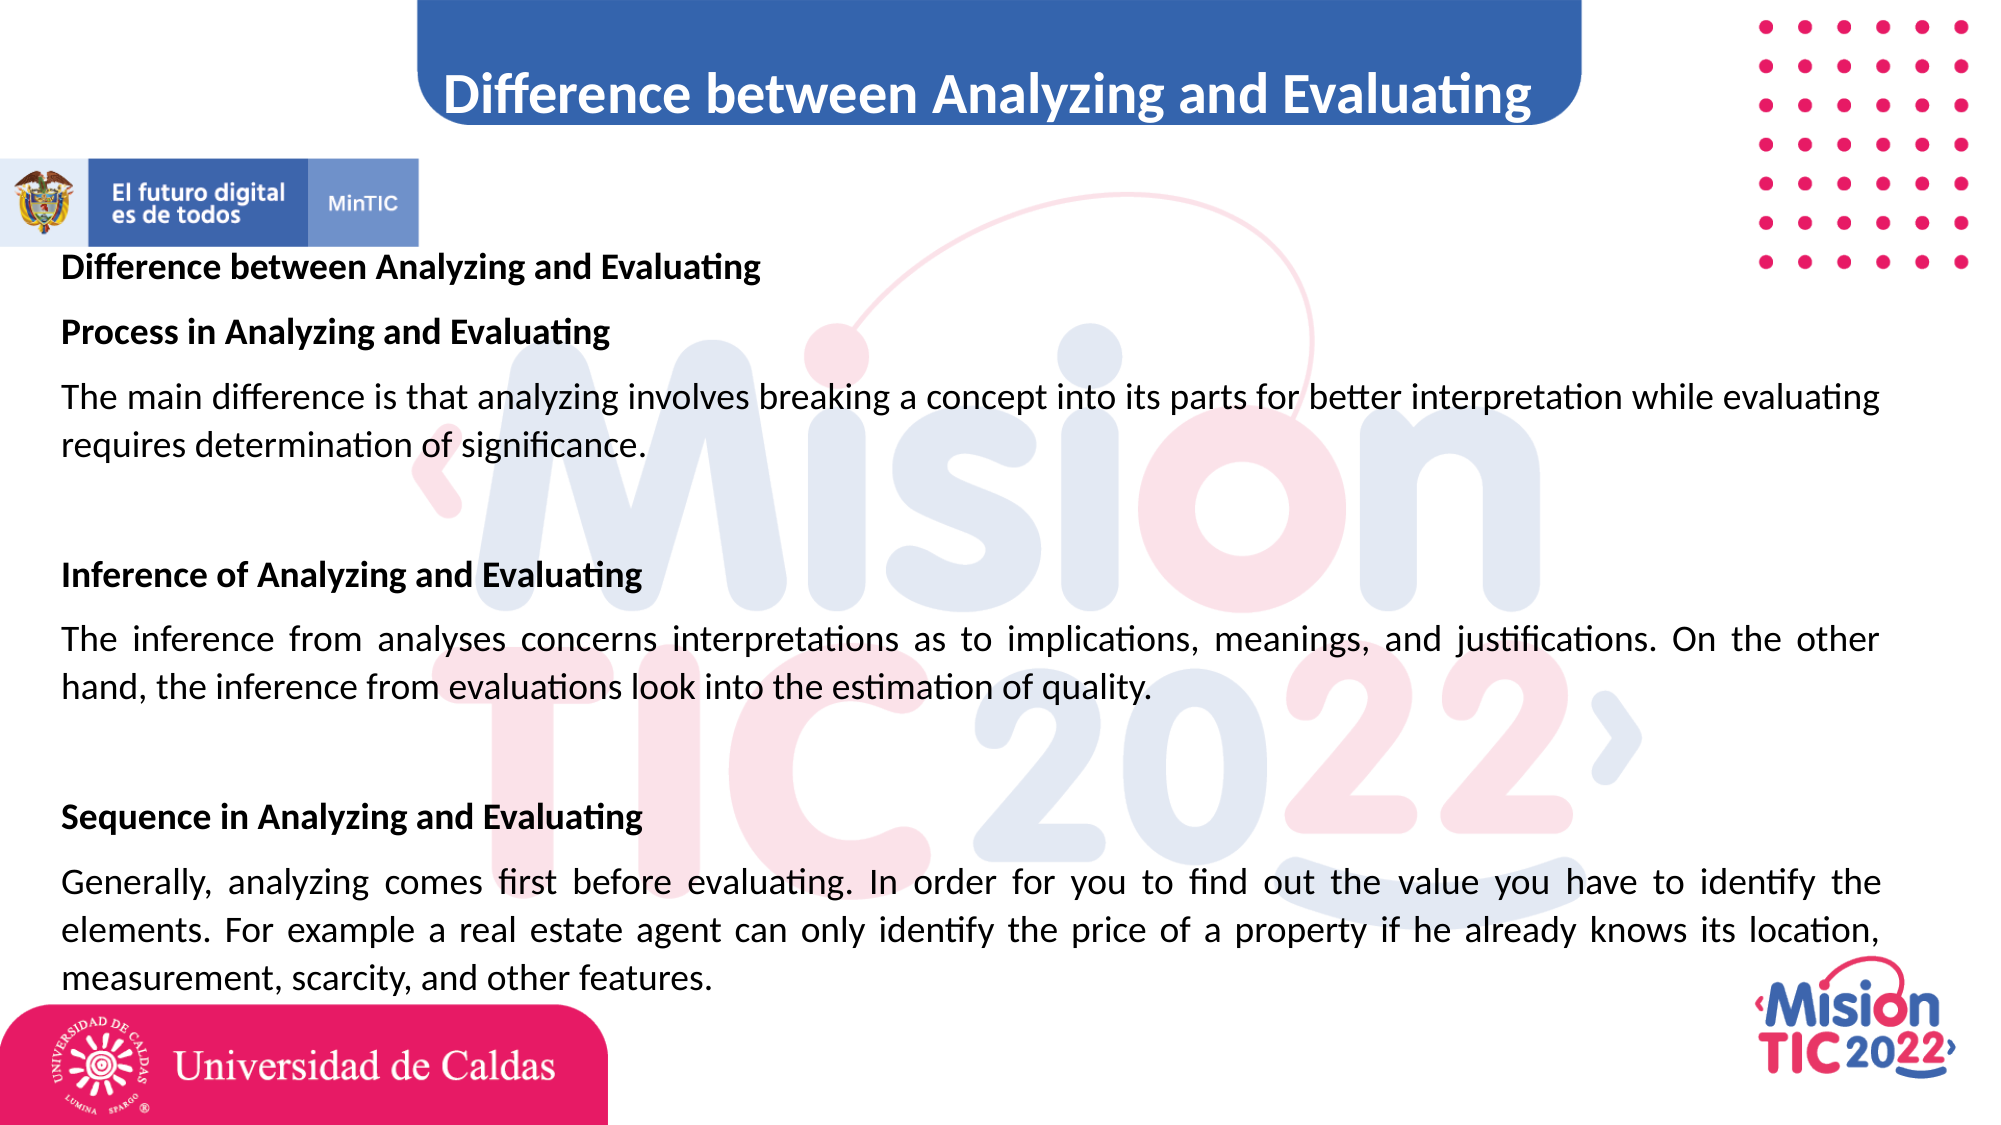

Difference between Analyzing and Evaluating
Difference between Analyzing and Evaluating
Process in Analyzing and Evaluating
The main difference is that analyzing involves breaking a concept into its parts for better interpretation while evaluating requires determination of significance.

Inference of Analyzing and Evaluating
The inference from analyses concerns interpretations as to implications, meanings, and justifications. On the other hand, the inference from evaluations look into the estimation of quality.

Sequence in Analyzing and Evaluating
Generally, analyzing comes first before evaluating. In order for you to find out the value you have to identify the elements. For example a real estate agent can only identify the price of a property if he already knows its location, measurement, scarcity, and other features.